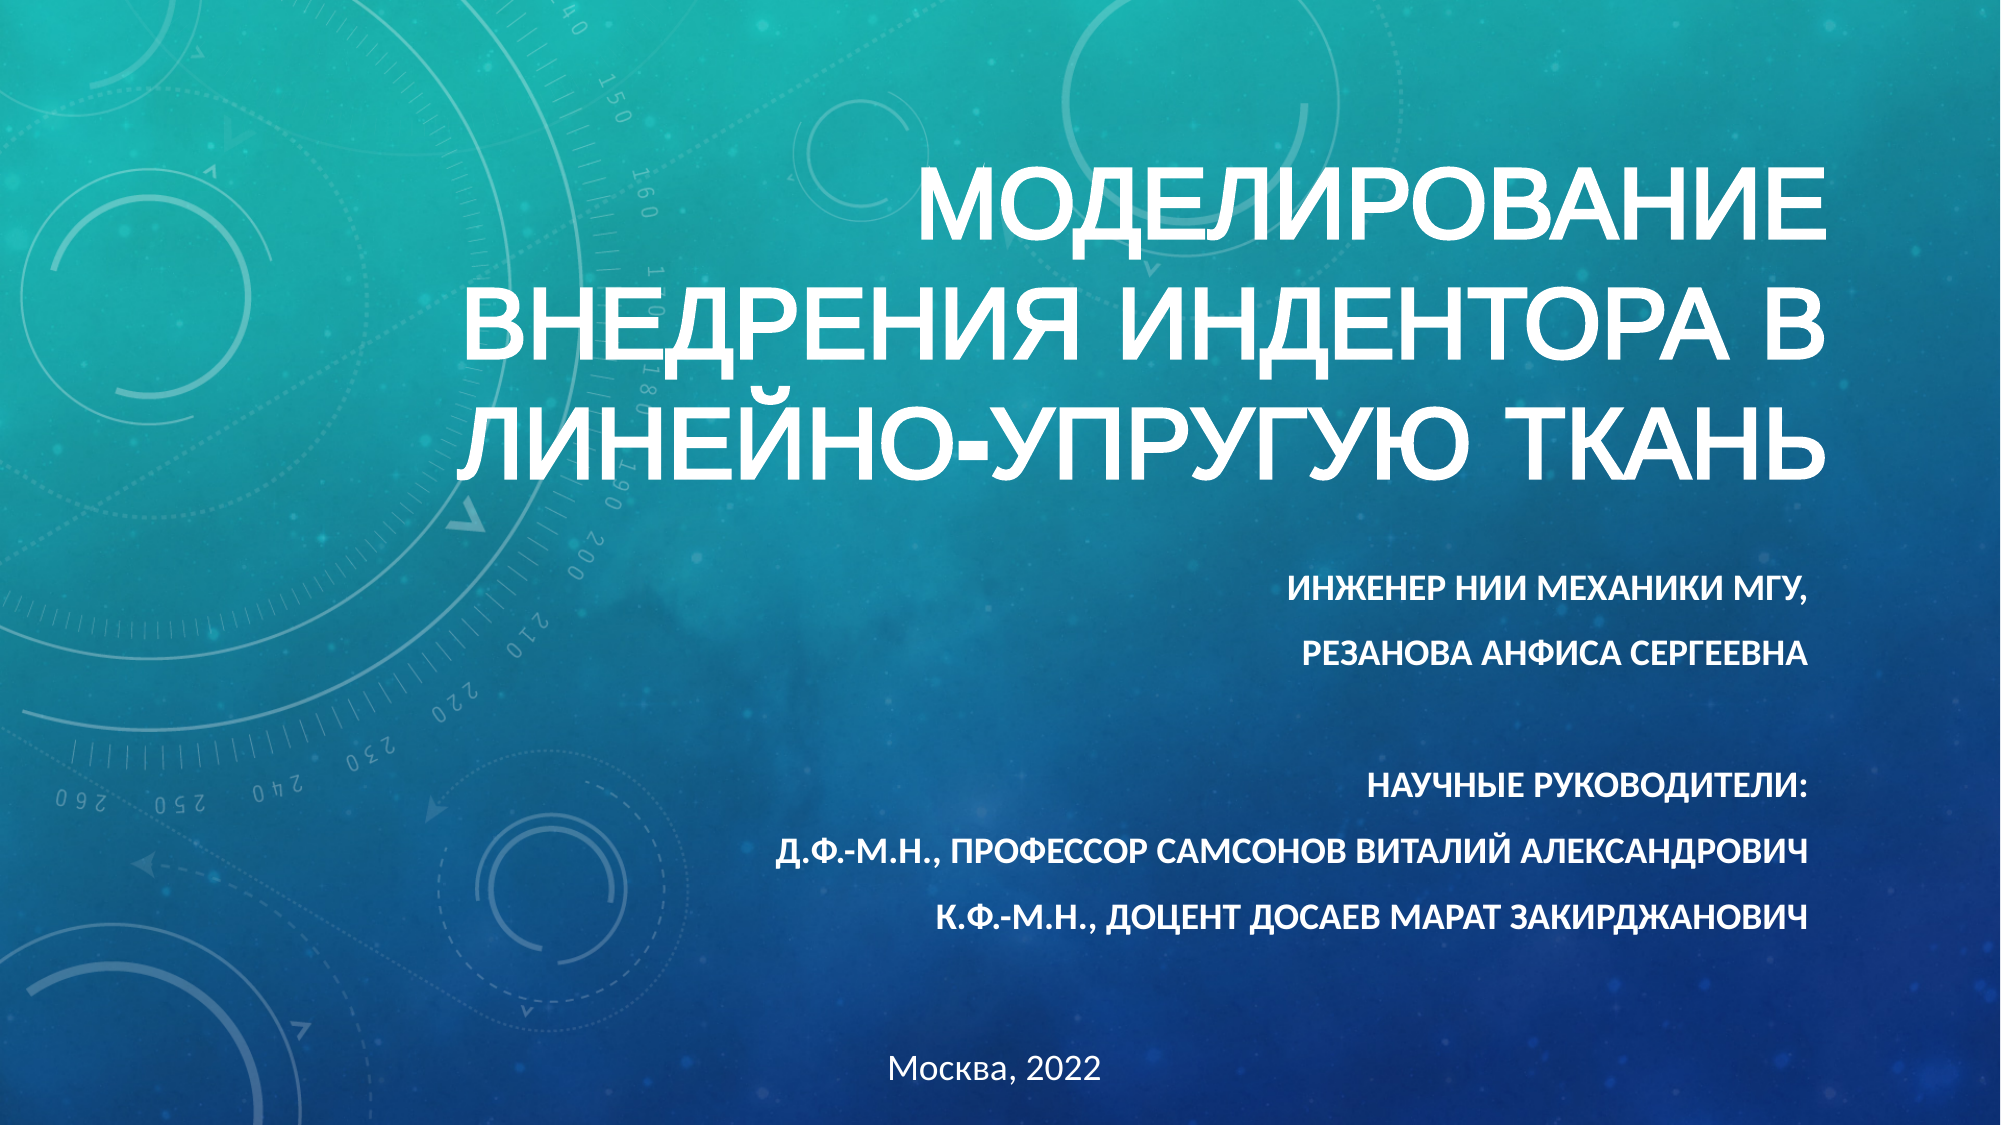

# Моделирование внедрения индентора в линейно-упругую ткань
Инженер НИИ механики МГУ,
Резанова Анфиса Сергеевна

Научные руководители:
д.ф.-м.н., профессор Самсонов Виталий Александрович
к.ф.-м.н., доцент Досаев Марат Закирджанович
Москва, 2022